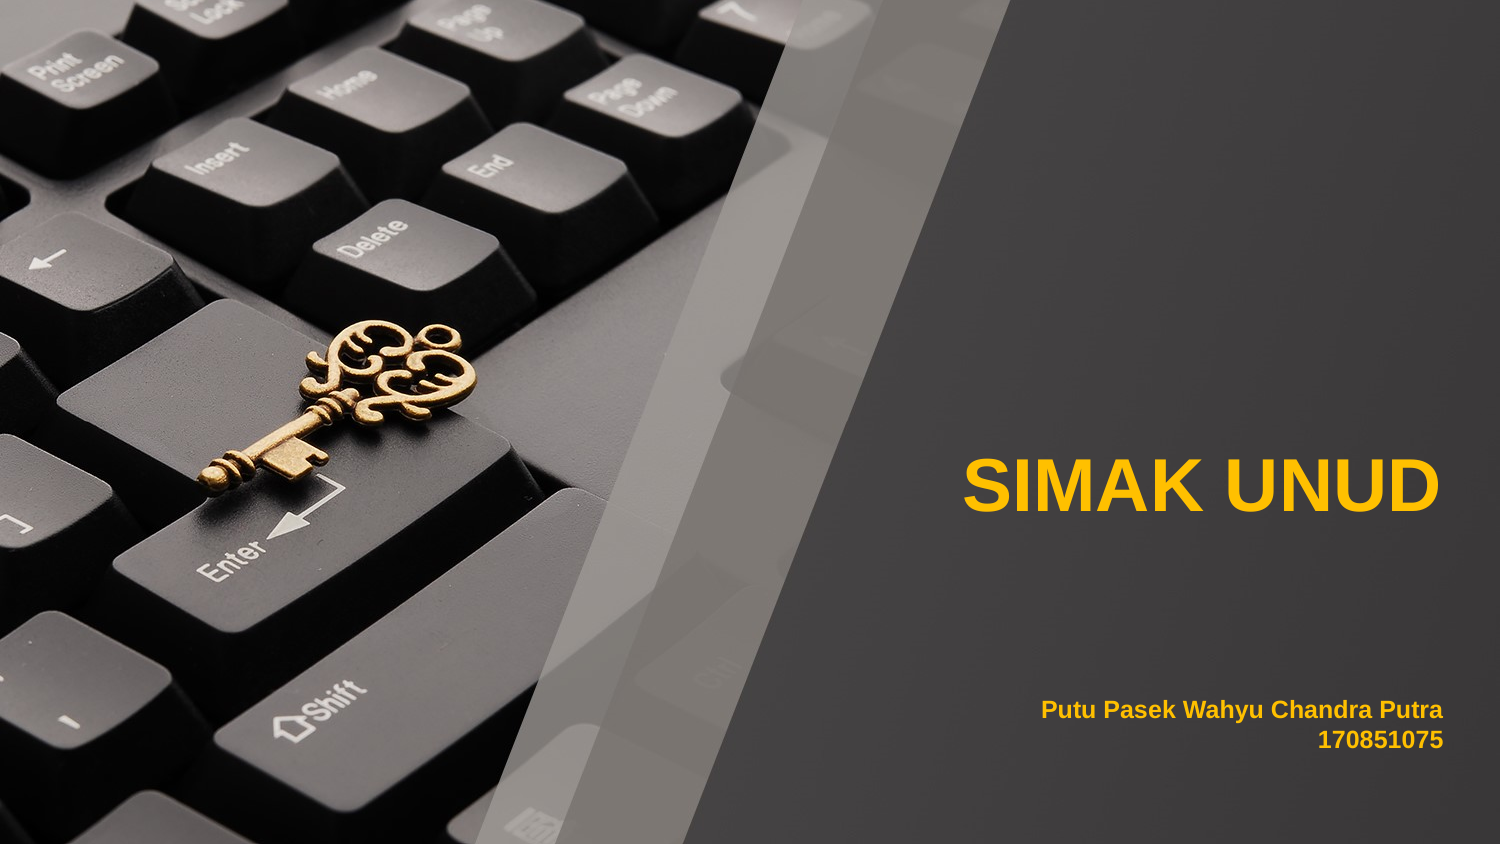

SIMAK UNUD
Putu Pasek Wahyu Chandra Putra
170851075